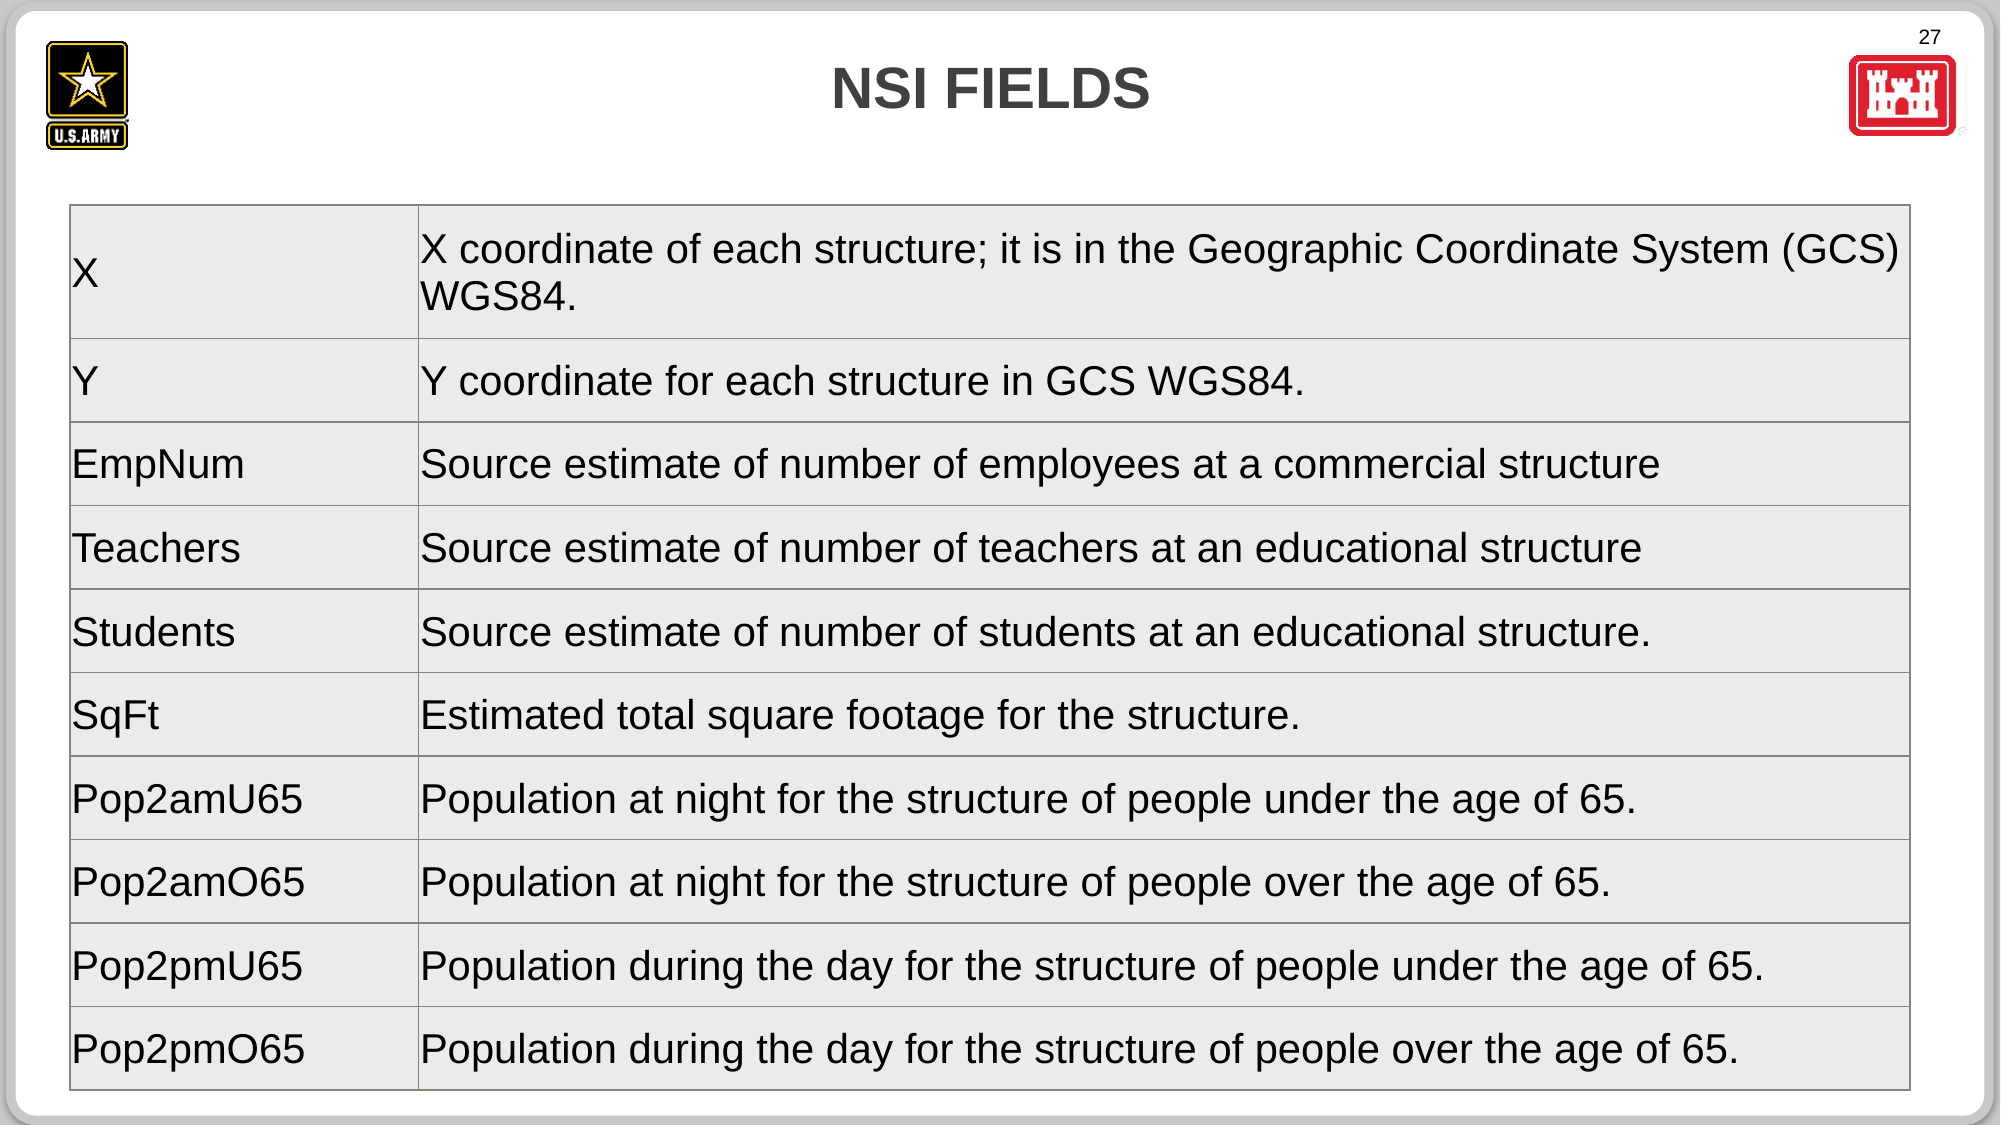

# NSI Fields
| X | X coordinate of each structure; it is in the Geographic Coordinate System (GCS) WGS84. |
| --- | --- |
| Y | Y coordinate for each structure in GCS WGS84. |
| EmpNum | Source estimate of number of employees at a commercial structure |
| Teachers | Source estimate of number of teachers at an educational structure |
| Students | Source estimate of number of students at an educational structure. |
| SqFt | Estimated total square footage for the structure. |
| Pop2amU65 | Population at night for the structure of people under the age of 65. |
| Pop2amO65 | Population at night for the structure of people over the age of 65. |
| Pop2pmU65 | Population during the day for the structure of people under the age of 65. |
| Pop2pmO65 | Population during the day for the structure of people over the age of 65. |